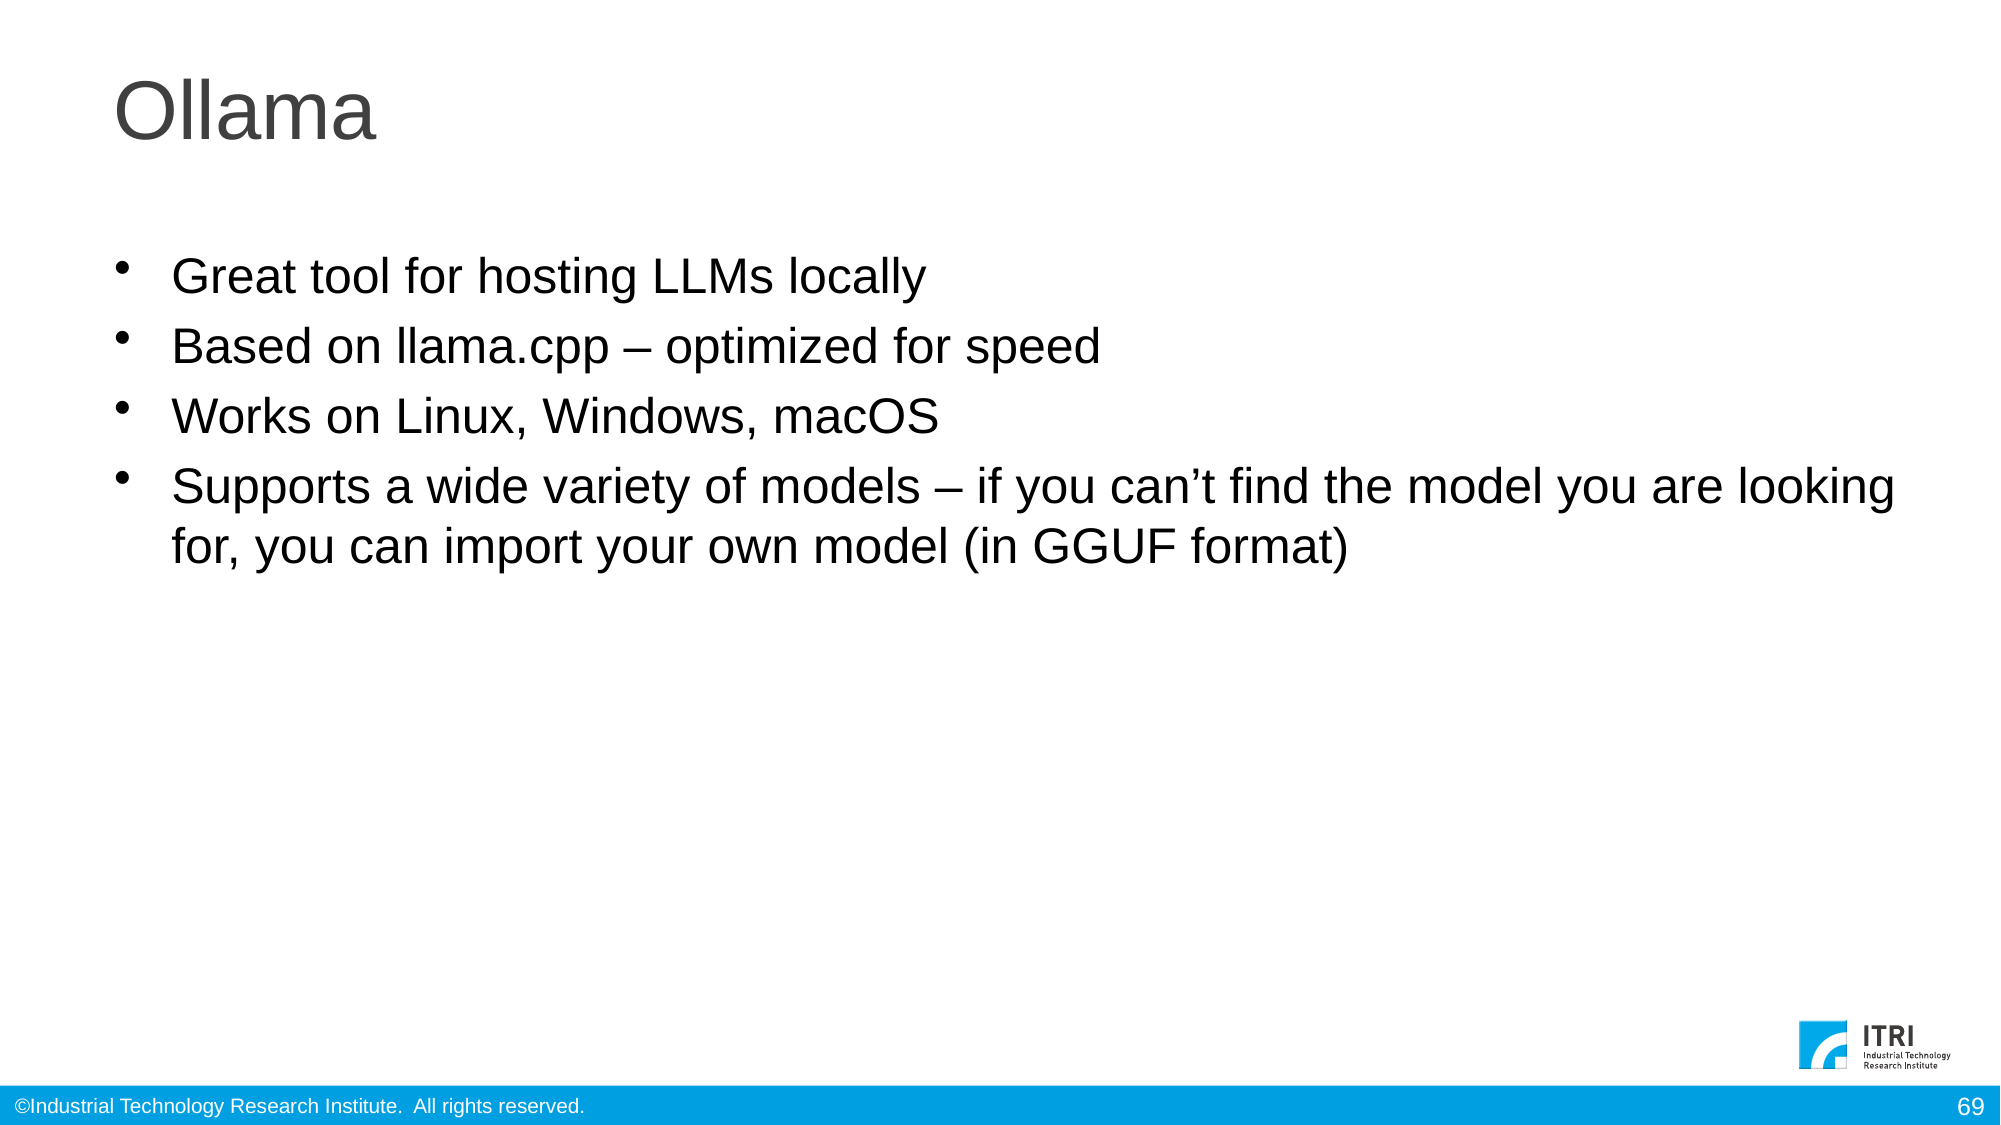

# Ollama
Great tool for hosting LLMs locally
Based on llama.cpp – optimized for speed
Works on Linux, Windows, macOS
Supports a wide variety of models – if you can’t find the model you are looking for, you can import your own model (in GGUF format)
69